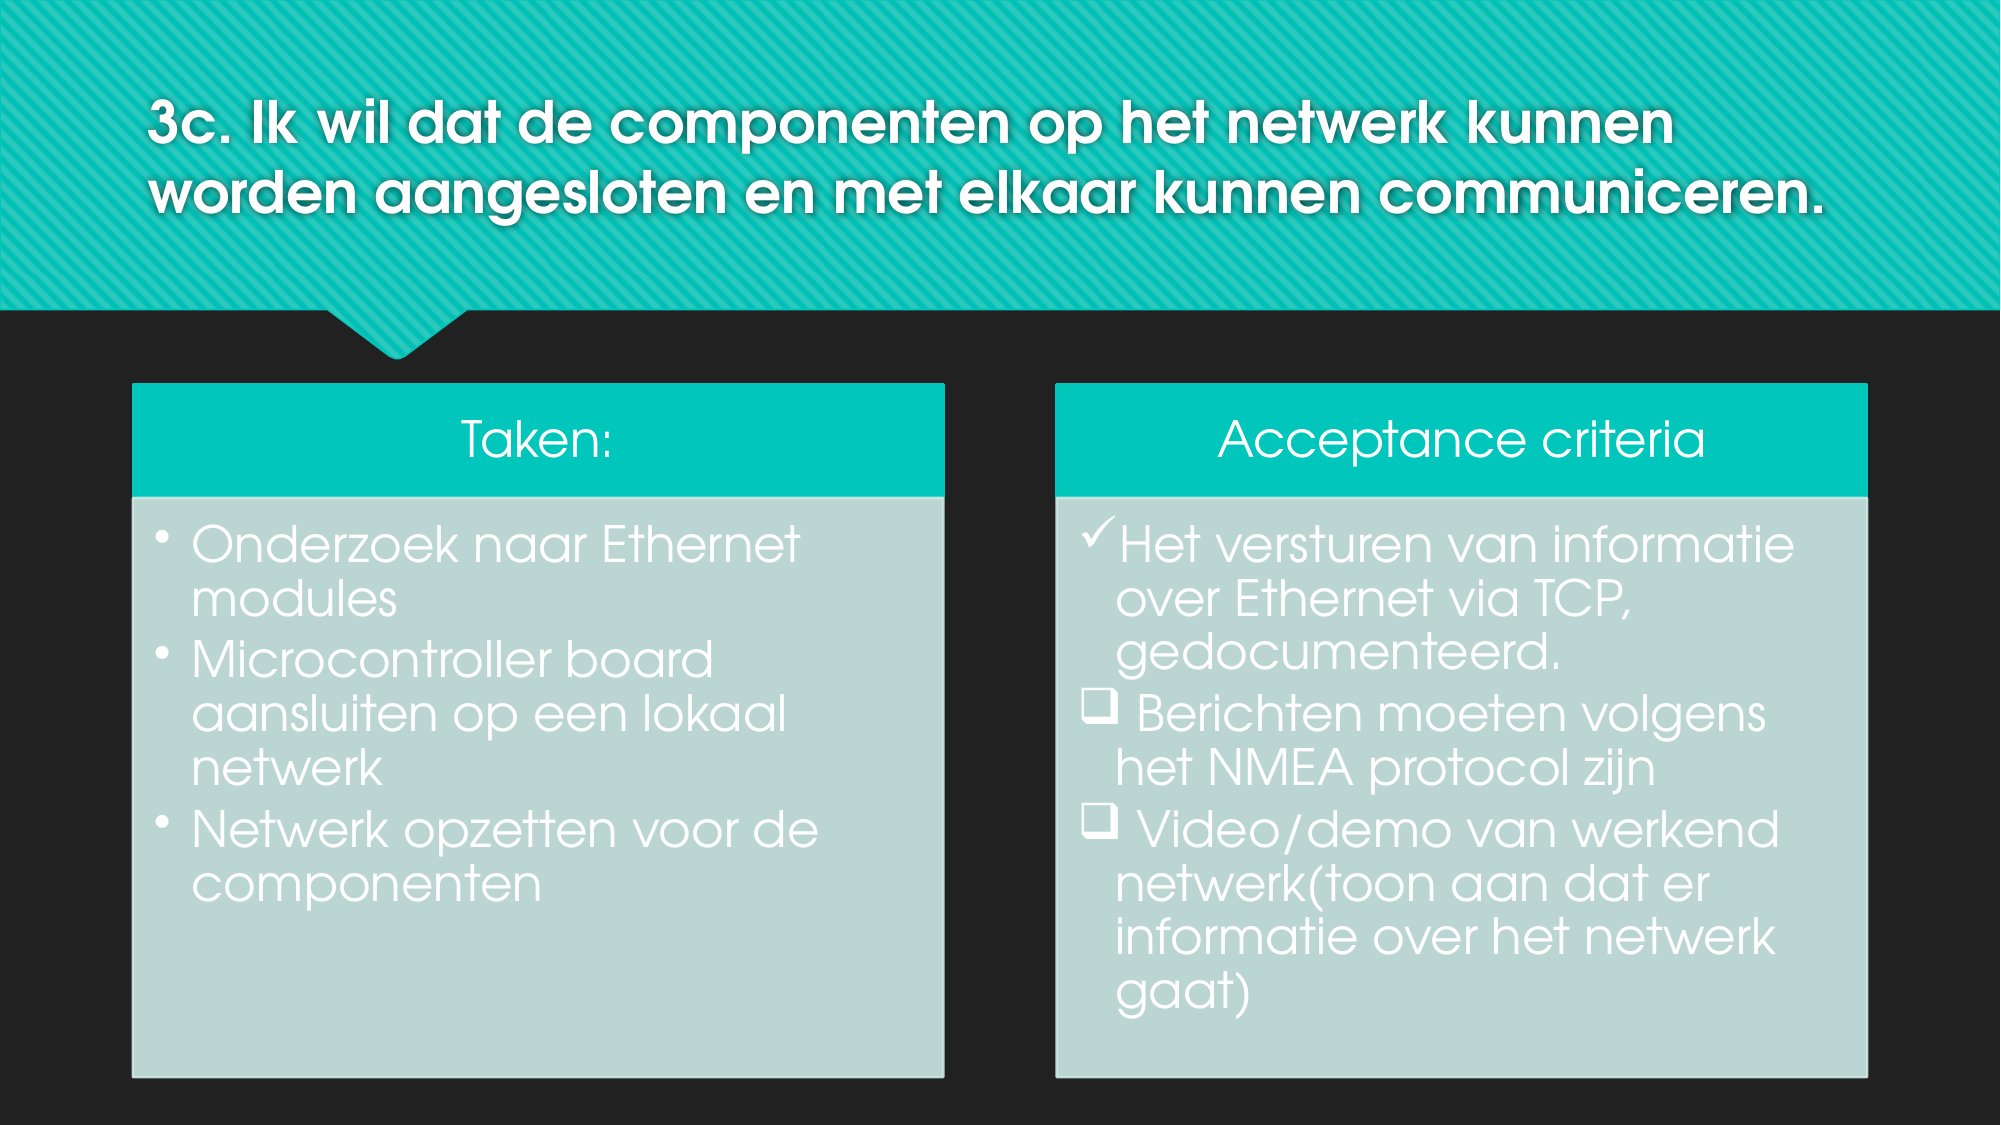

# 3c. Ik wil dat de componenten op het netwerk kunnen worden aangesloten en met elkaar kunnen communiceren.

Taken:
Onderzoek naar Ethernet modules
Microcontroller board aansluiten op een lokaal netwerk
Netwerk opzetten voor de componenten

Acceptance criteria
Het versturen van informatie over Ethernet via TCP, gedocumenteerd.
 Berichten moeten volgens het NMEA protocol zijn
 Video/demo van werkend netwerk(toon aan dat er informatie over het netwerk gaat)